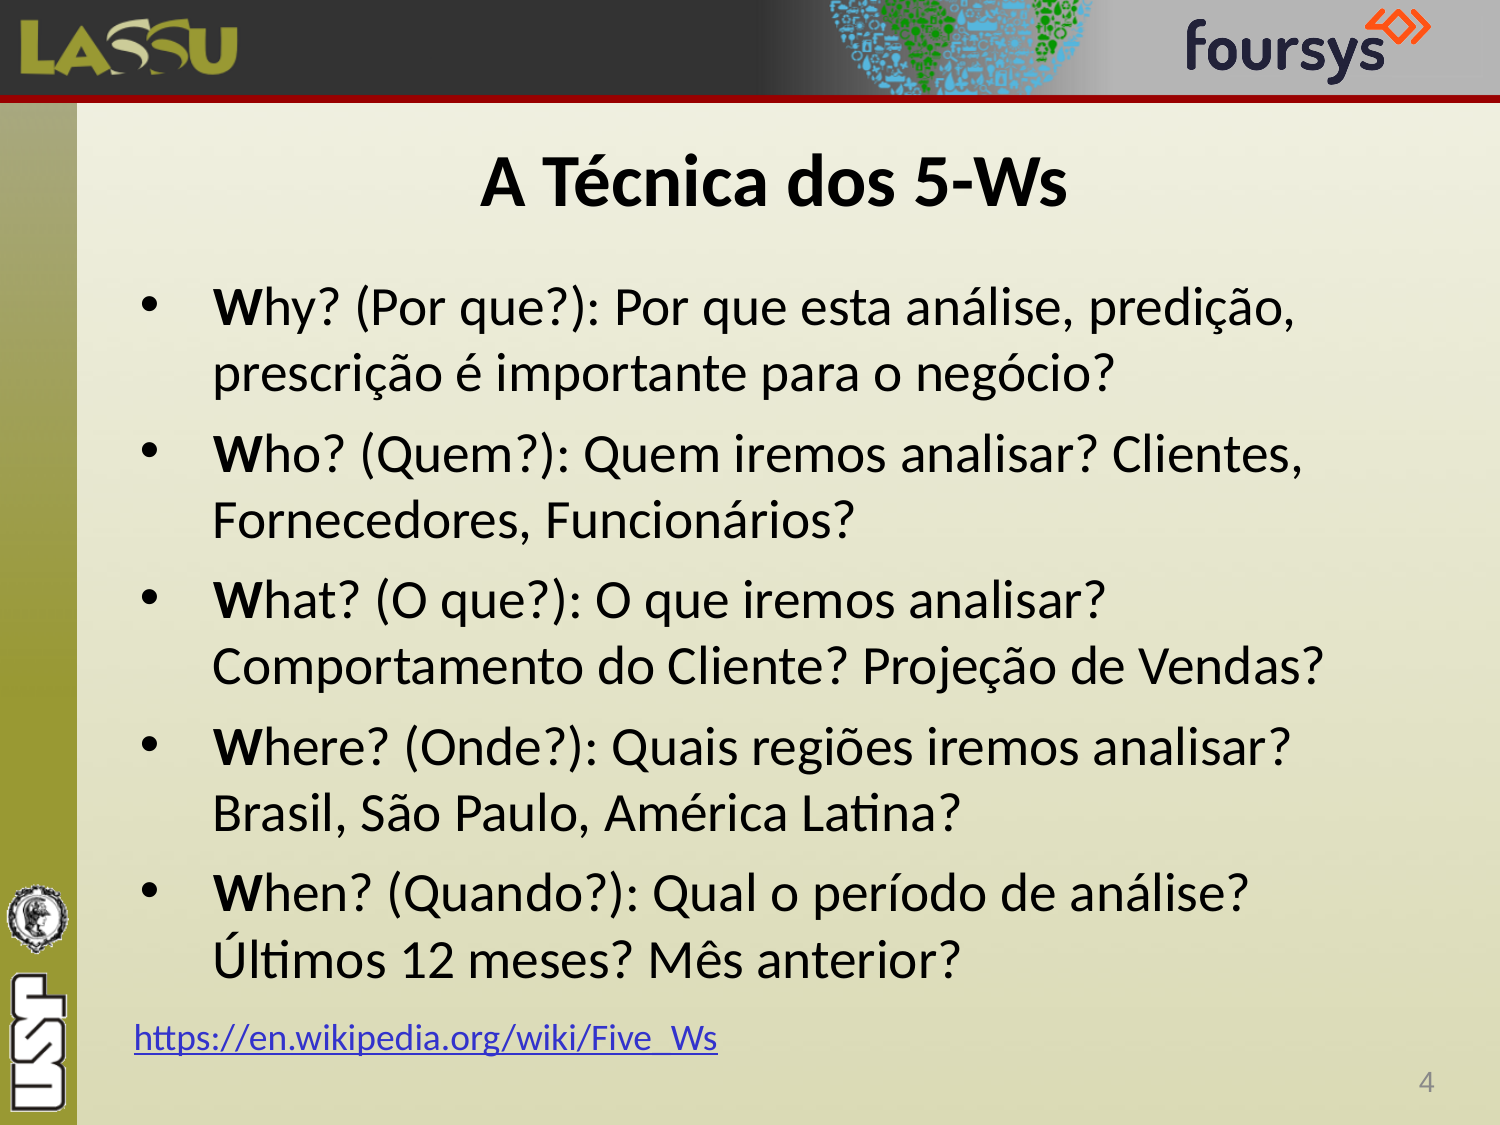

# A Técnica dos 5-Ws
Why? (Por que?): Por que esta análise, predição, prescrição é importante para o negócio?
Who? (Quem?): Quem iremos analisar? Clientes, Fornecedores, Funcionários?
What? (O que?): O que iremos analisar? Comportamento do Cliente? Projeção de Vendas?
Where? (Onde?): Quais regiões iremos analisar? Brasil, São Paulo, América Latina?
When? (Quando?): Qual o período de análise? Últimos 12 meses? Mês anterior?

https://en.wikipedia.org/wiki/Five_Ws
4